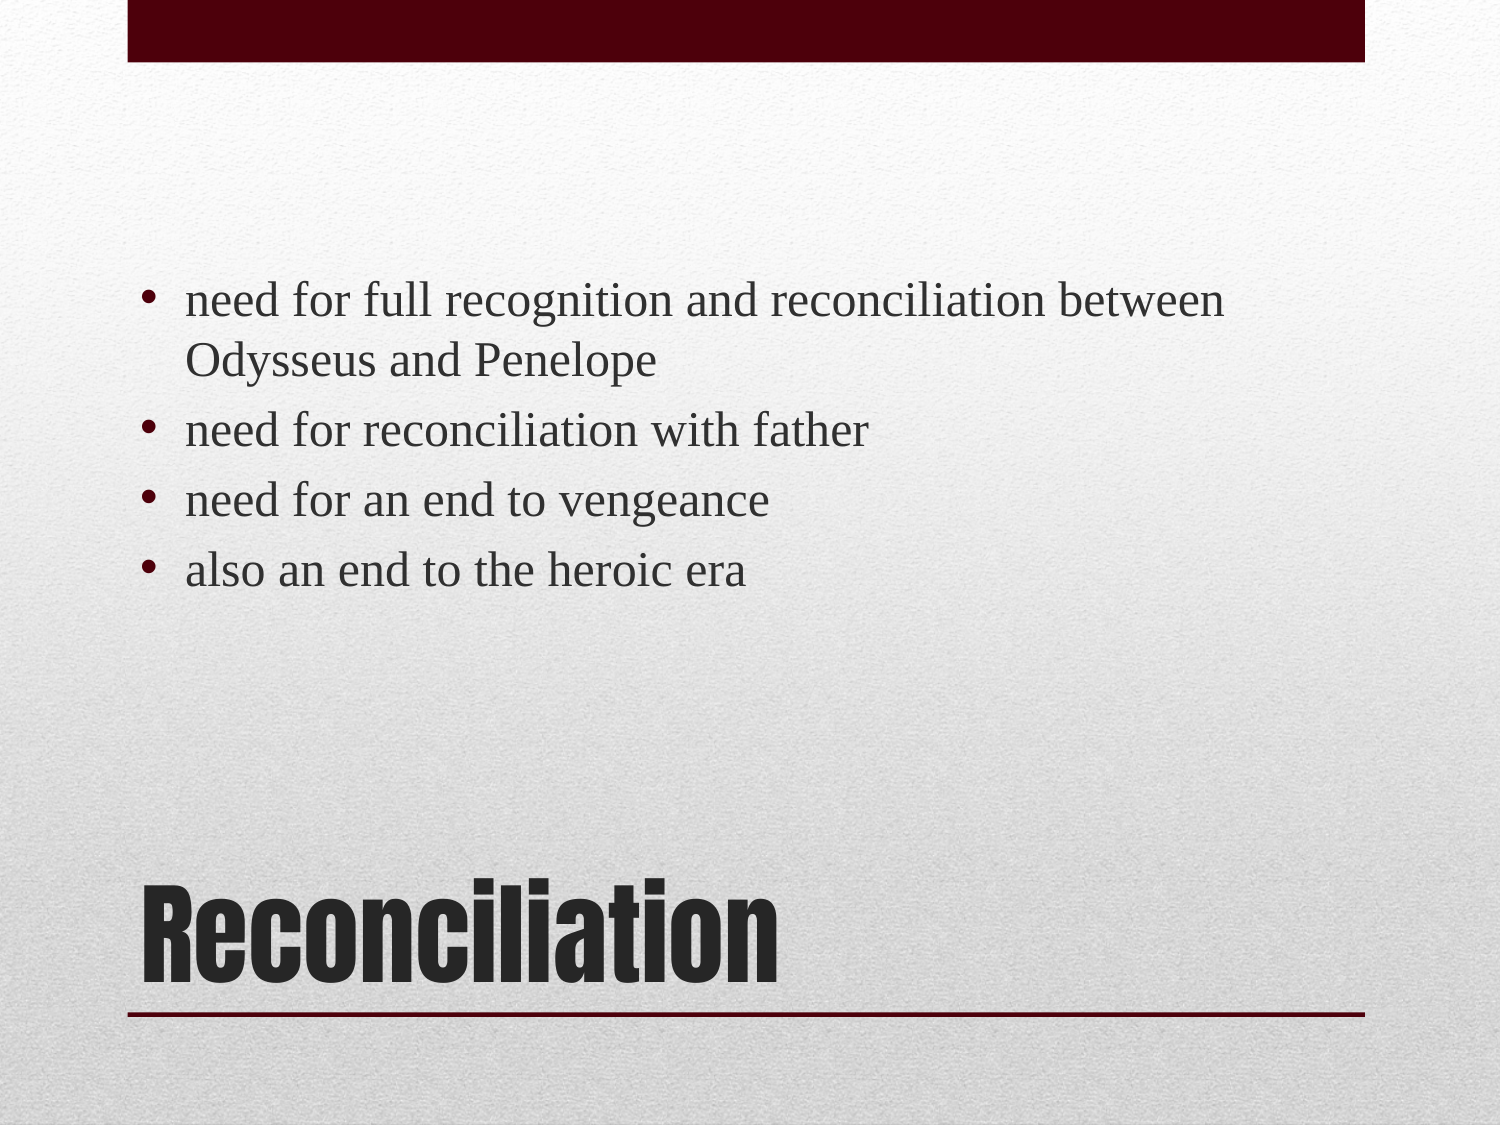

need for full recognition and reconciliation between Odysseus and Penelope
need for reconciliation with father
need for an end to vengeance
also an end to the heroic era
# Reconciliation